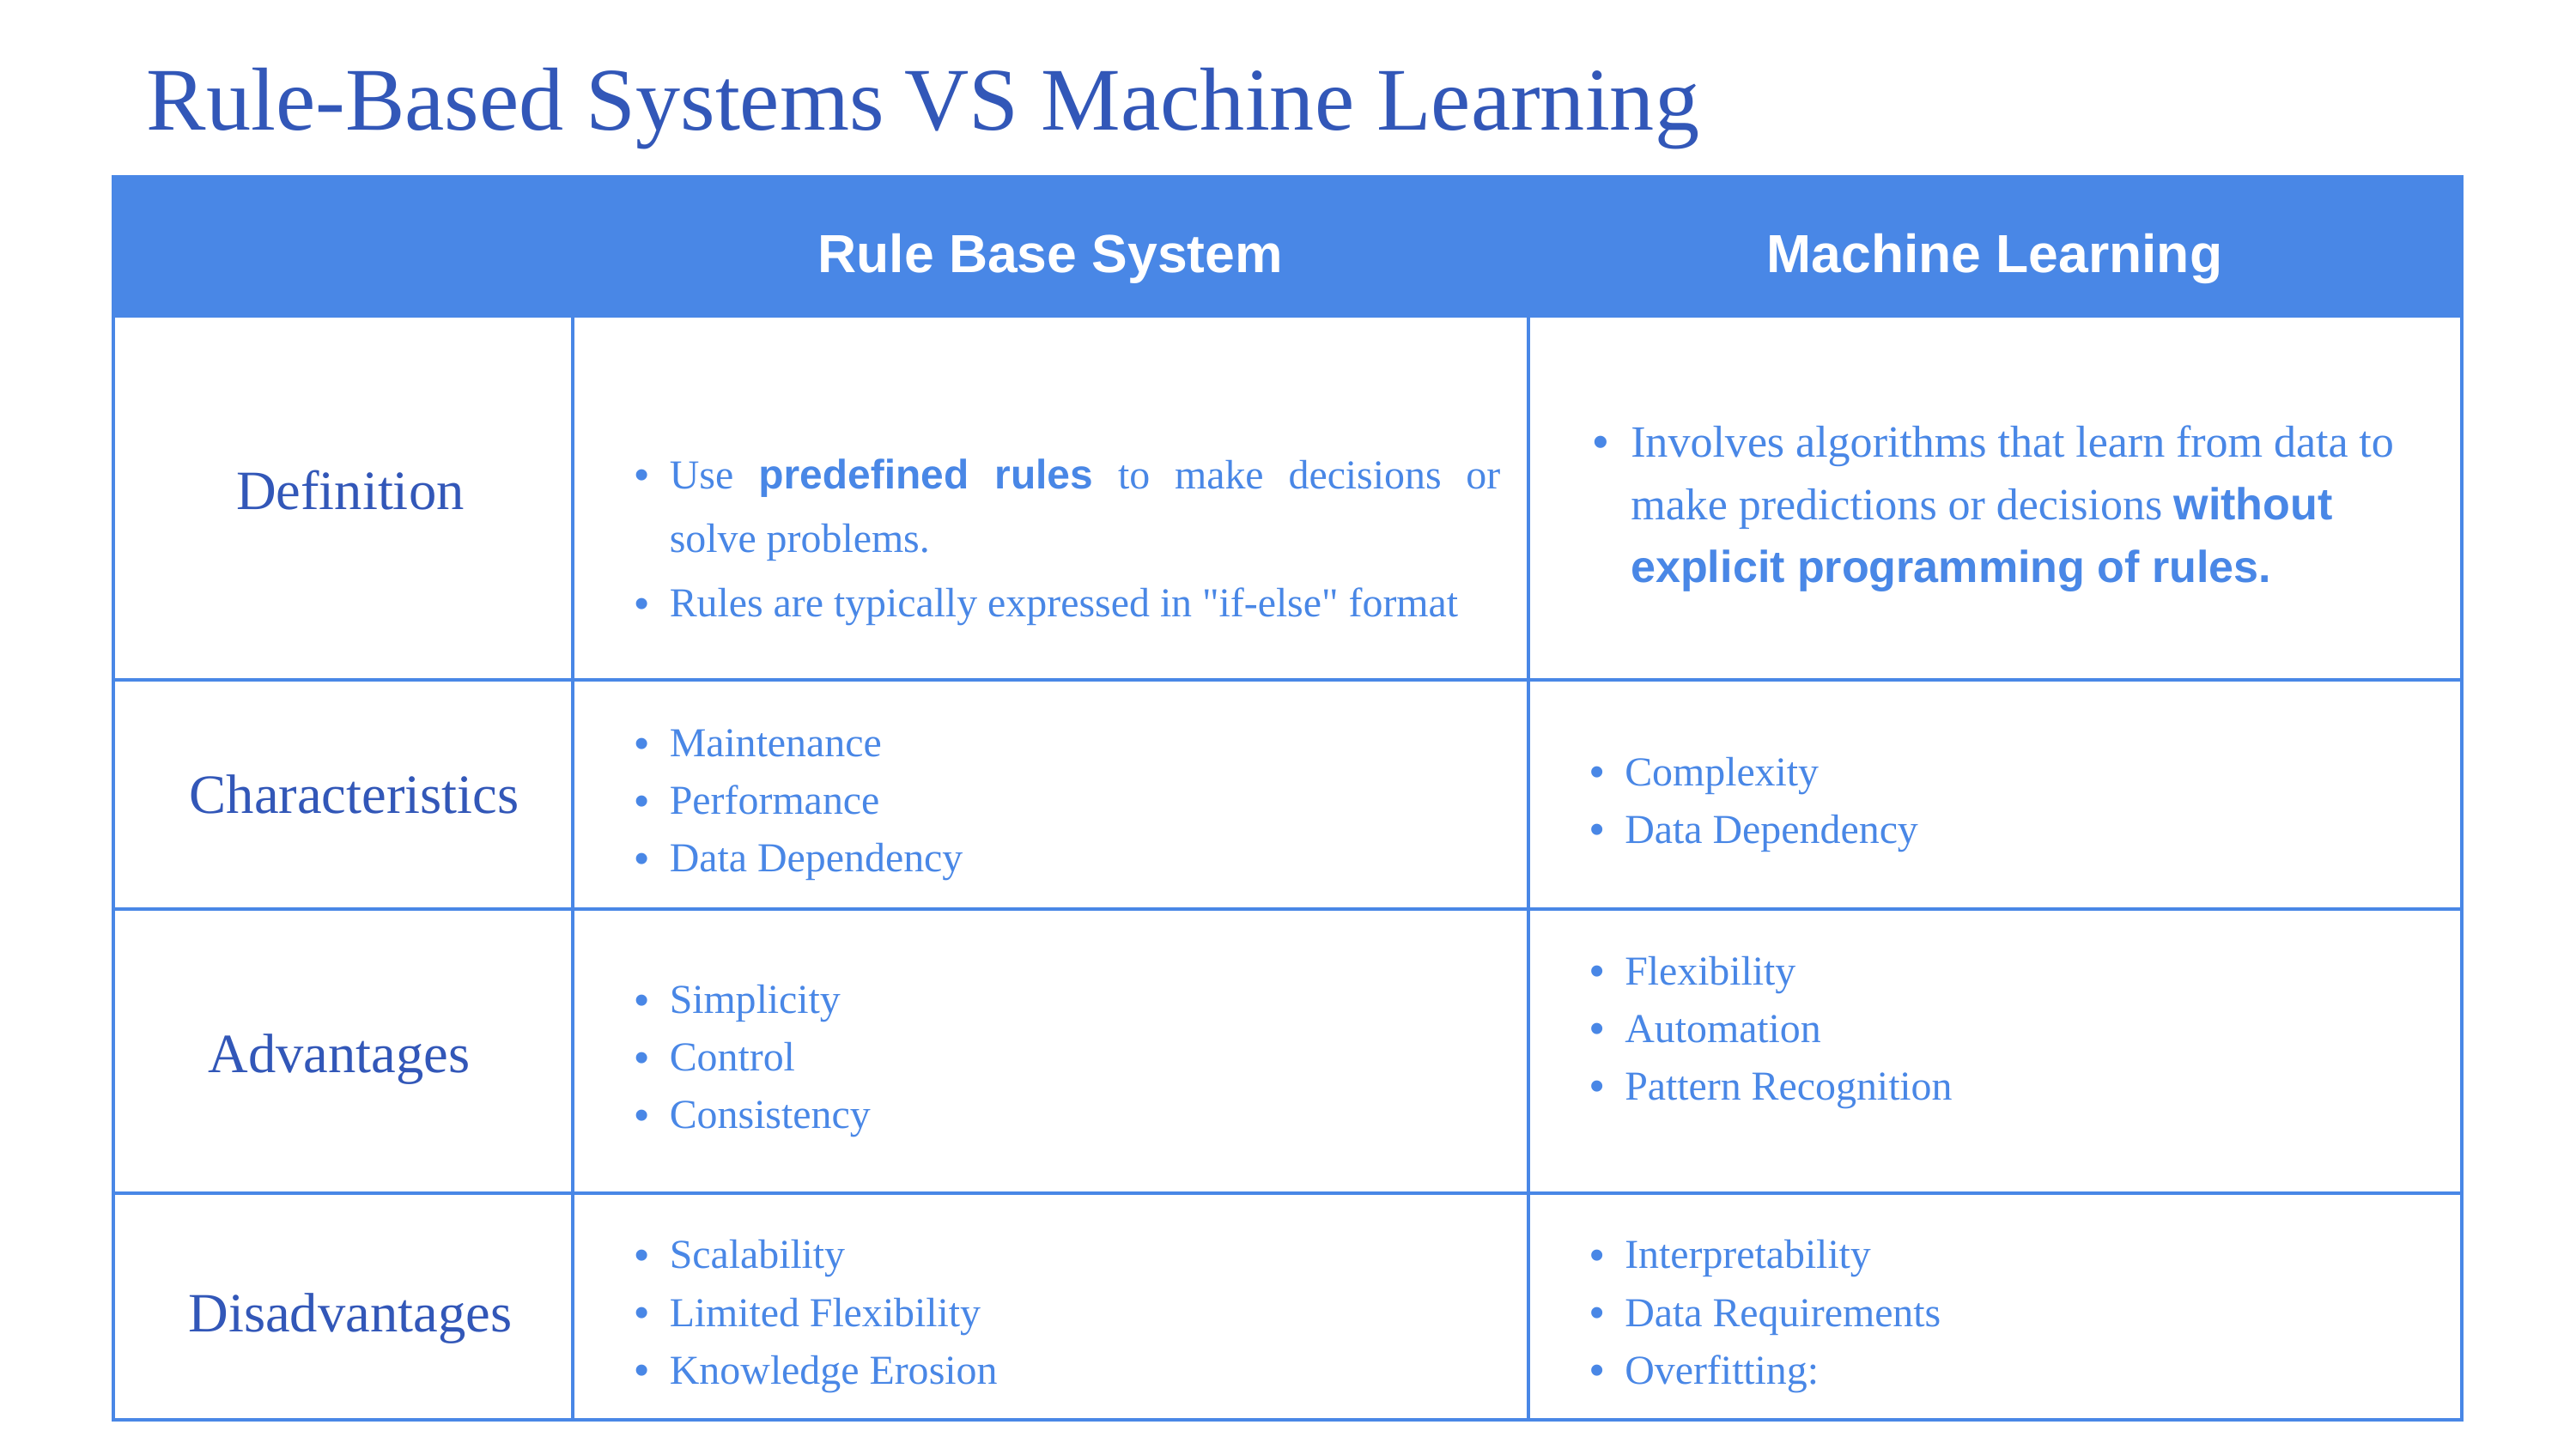

Rule-Based Systems VS Machine Learning
|  | Rule Base System | Machine Learning |
| --- | --- | --- |
|  | Use predefined rules to make decisions or solve problems. Rules are typically expressed in "if-else" format | Involves algorithms that learn from data to make predictions or decisions without explicit programming of rules. |
|  | Maintenance Performance Data Dependency | Complexity Data Dependency |
|  | Simplicity Control Consistency | Flexibility Automation Pattern Recognition |
|  | Scalability Limited Flexibility Knowledge Erosion | Interpretability Data Requirements Overfitting: |
Definition
Characteristics
Advantages
Disadvantages